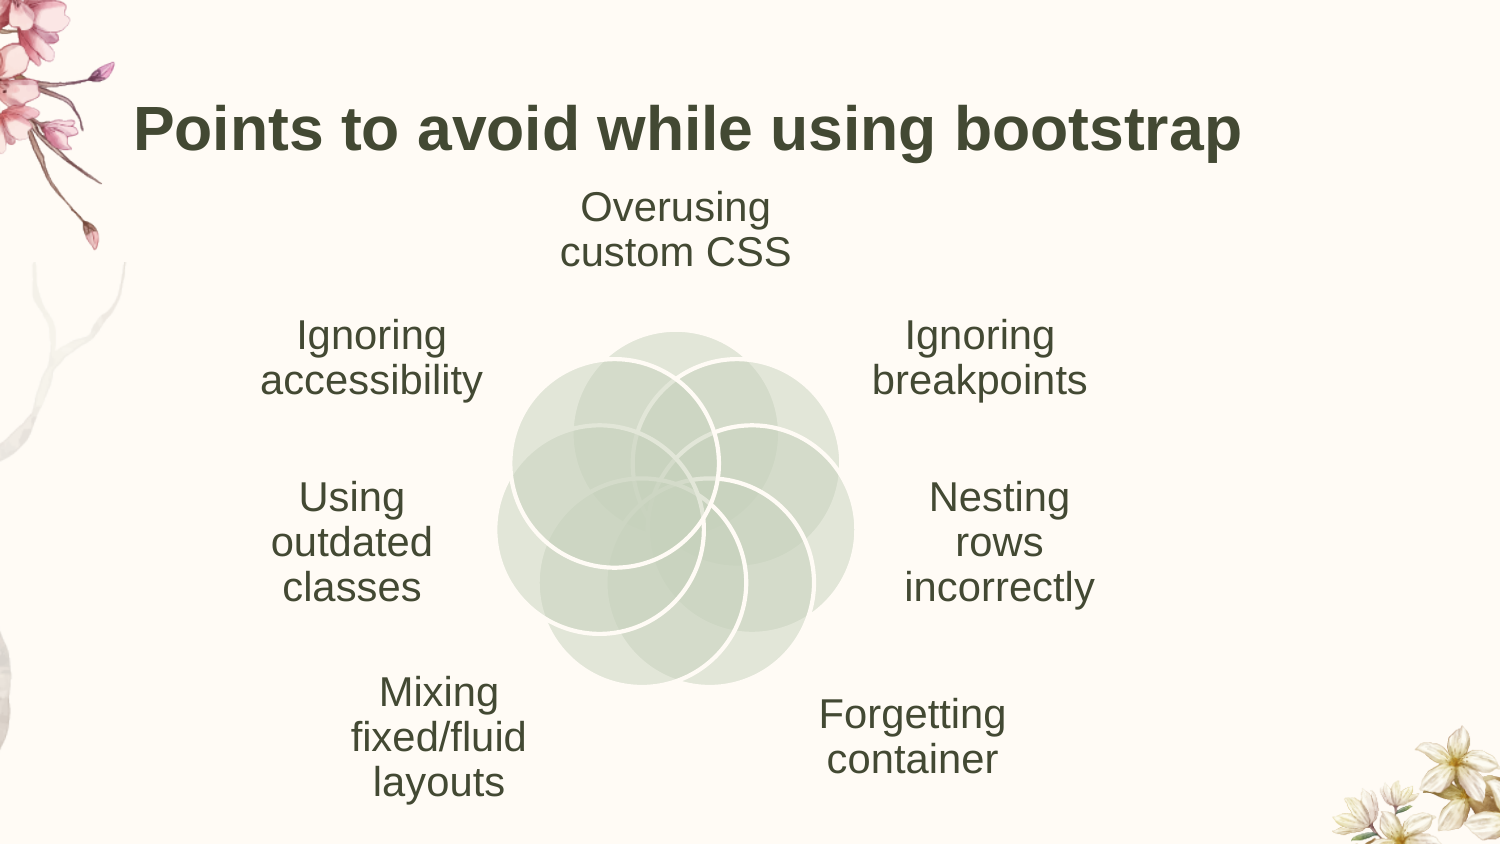

# Points to avoid while using bootstrap
Overusing custom CSS
Ignoring breakpoints
Nesting rows incorrectly
Forgetting container
Mixing fixed/fluid layouts
Using outdated classes
Ignoring accessibility